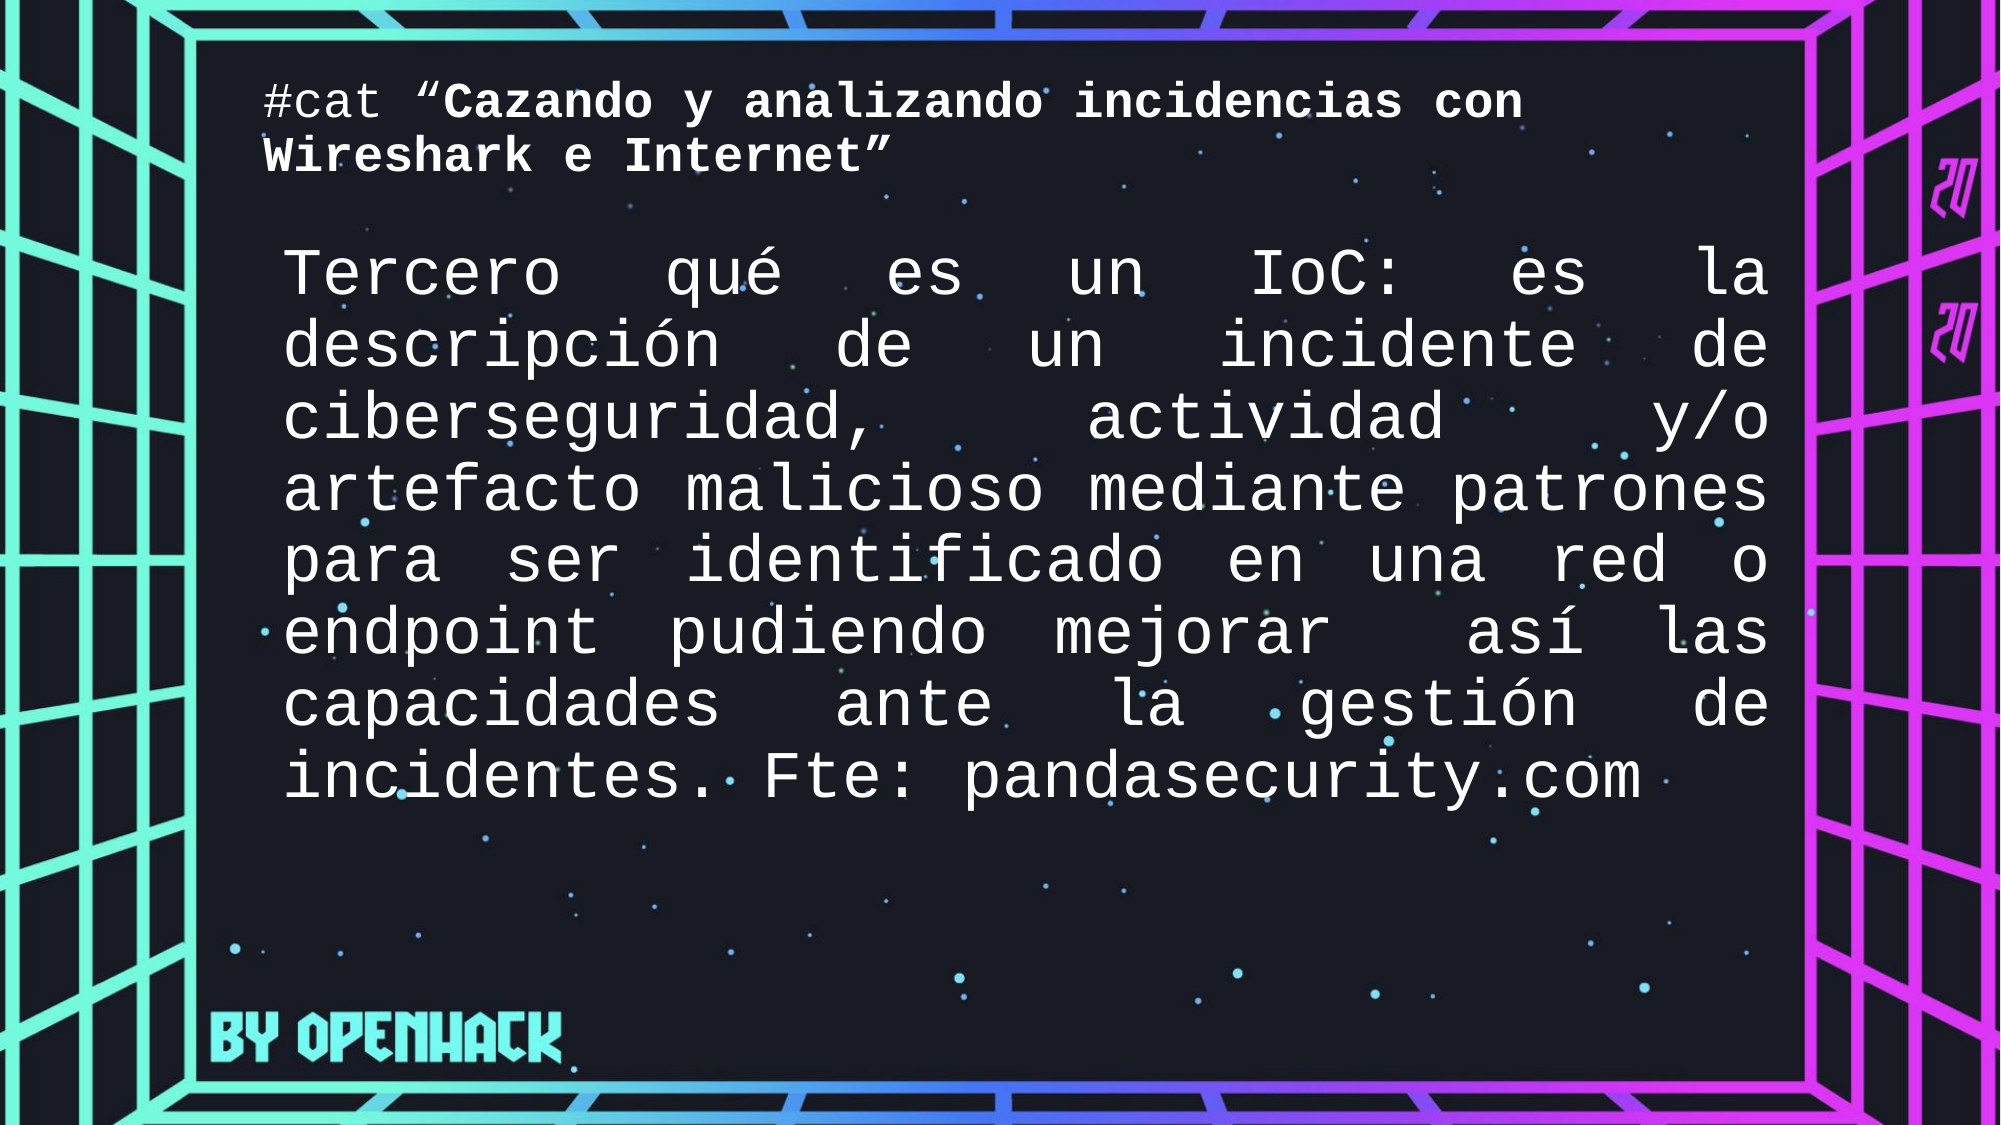

#cat “Cazando y analizando incidencias con Wireshark e Internet”

Tercero qué es un IoC: es la descripción de un incidente de ciberseguridad, actividad y/o artefacto malicioso mediante patrones para ser identificado en una red o endpoint pudiendo mejorar  así las capacidades ante la gestión de incidentes. Fte: pandasecurity.com